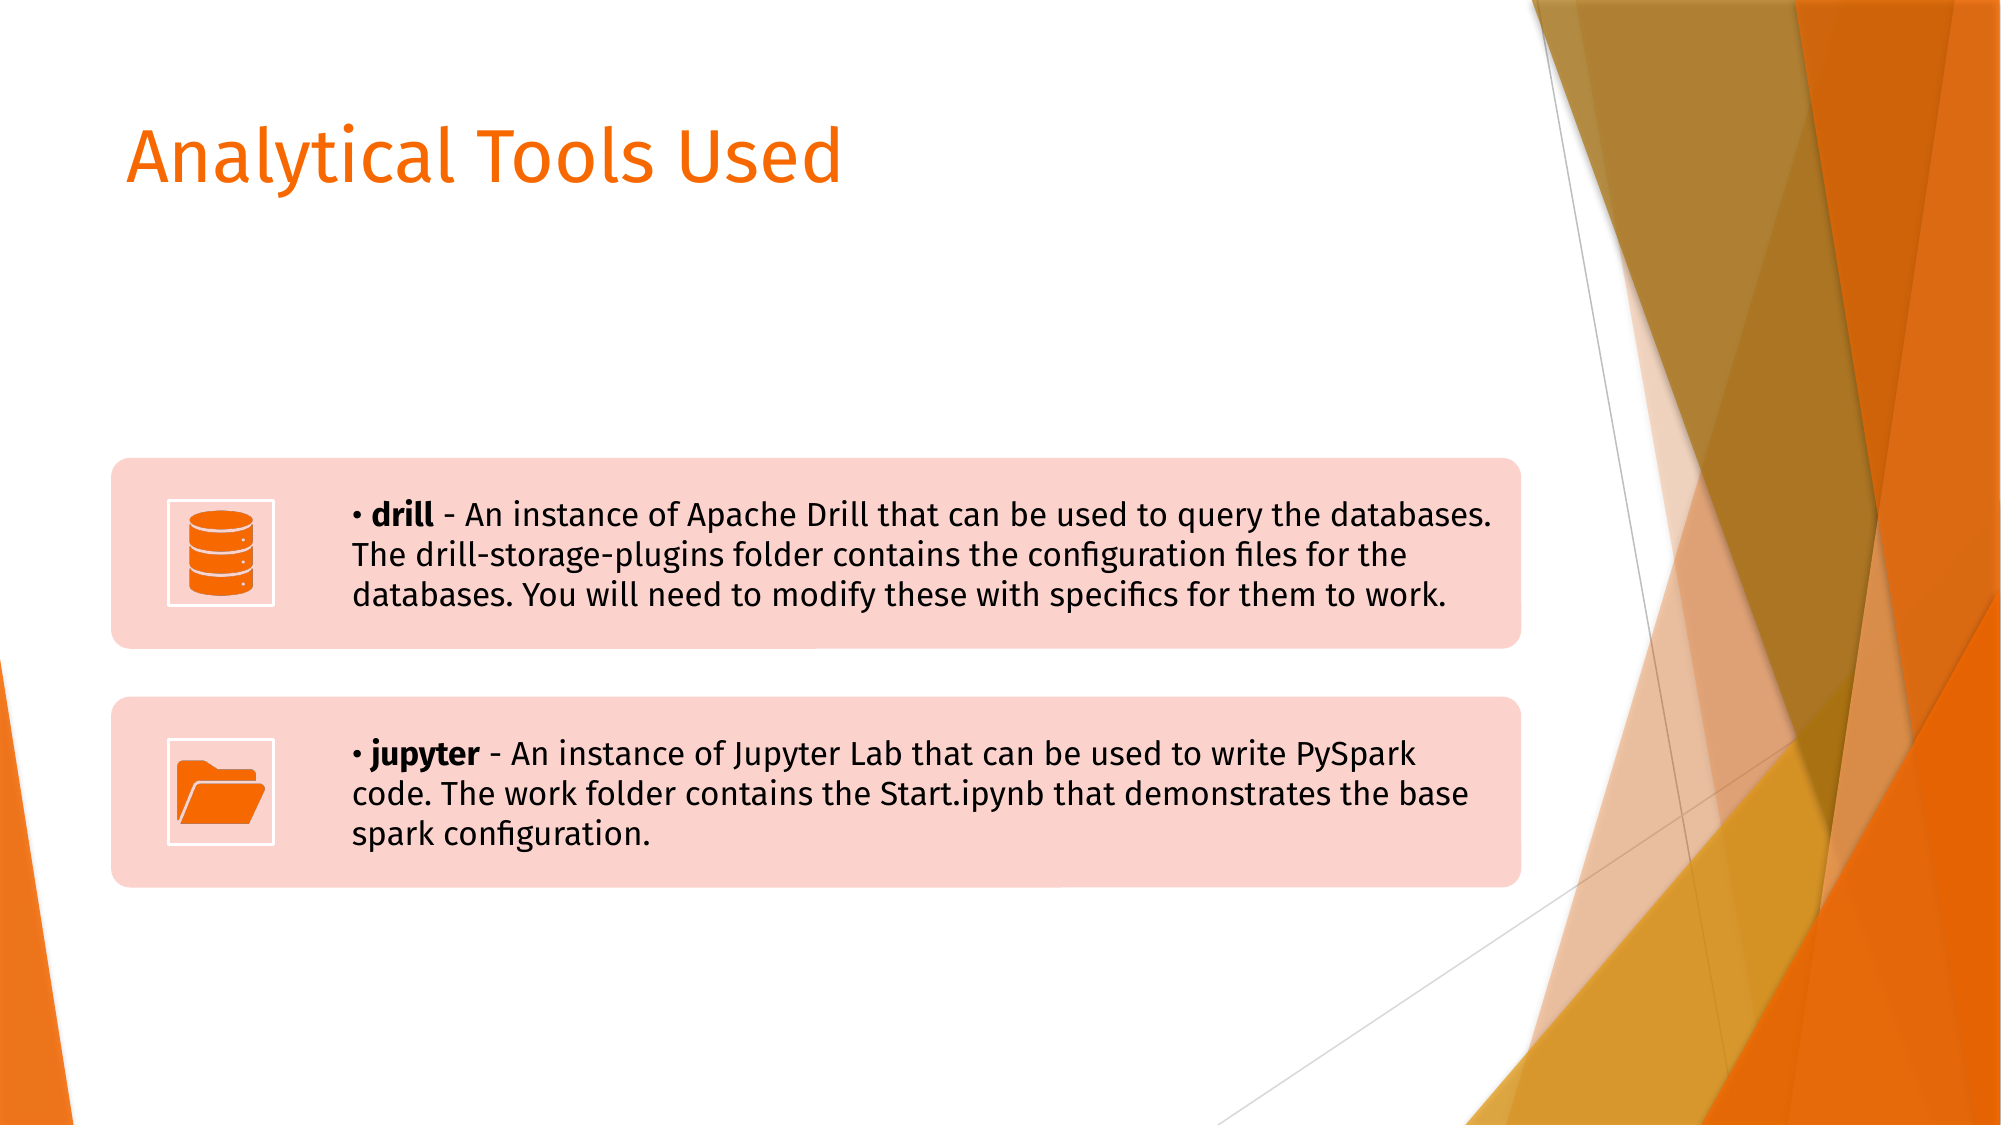

# Analytical Tools Used
• drill - An instance of Apache Drill that can be used to query the databases. The drill-storage-plugins folder contains the configuration files for the databases. You will need to modify these with specifics for them to work.
• jupyter - An instance of Jupyter Lab that can be used to write PySpark code. The work folder contains the Start.ipynb that demonstrates the base spark configuration.